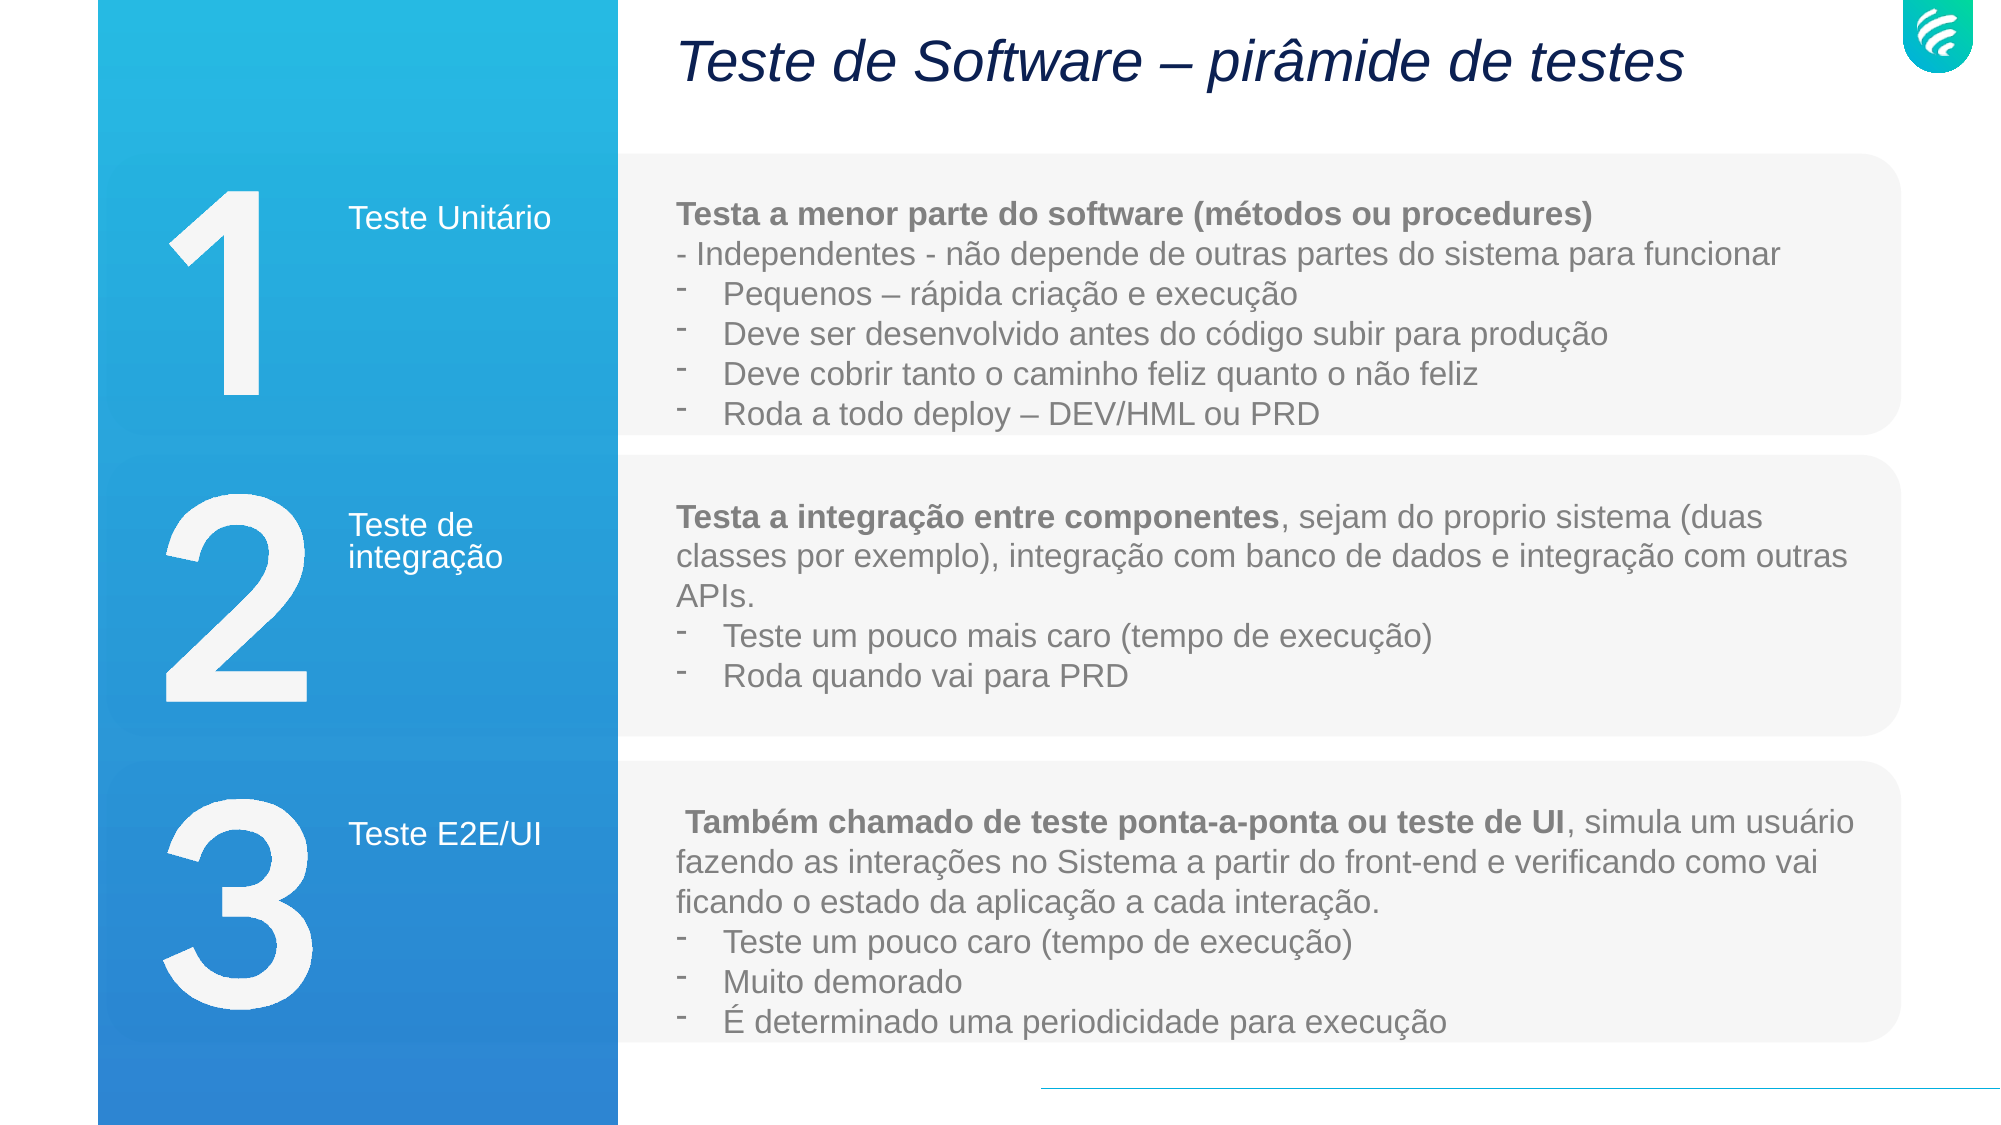

# Teste de Software – pirâmide de testes

Testa a menor parte do software (métodos ou procedures)
- Independentes - não depende de outras partes do sistema para funcionar
Pequenos – rápida criação e execução
Deve ser desenvolvido antes do código subir para produção
Deve cobrir tanto o caminho feliz quanto o não feliz
Roda a todo deploy – DEV/HML ou PRD
Teste Unitário

Testa a integração entre componentes, sejam do proprio sistema (duas classes por exemplo), integração com banco de dados e integração com outras APIs.
Teste um pouco mais caro (tempo de execução)
Roda quando vai para PRD

Teste de integração

 Também chamado de teste ponta-a-ponta ou teste de UI, simula um usuário fazendo as interações no Sistema a partir do front-end e verificando como vai ficando o estado da aplicação a cada interação.
Teste um pouco caro (tempo de execução)
Muito demorado
É determinado uma periodicidade para execução
Teste E2E/UI